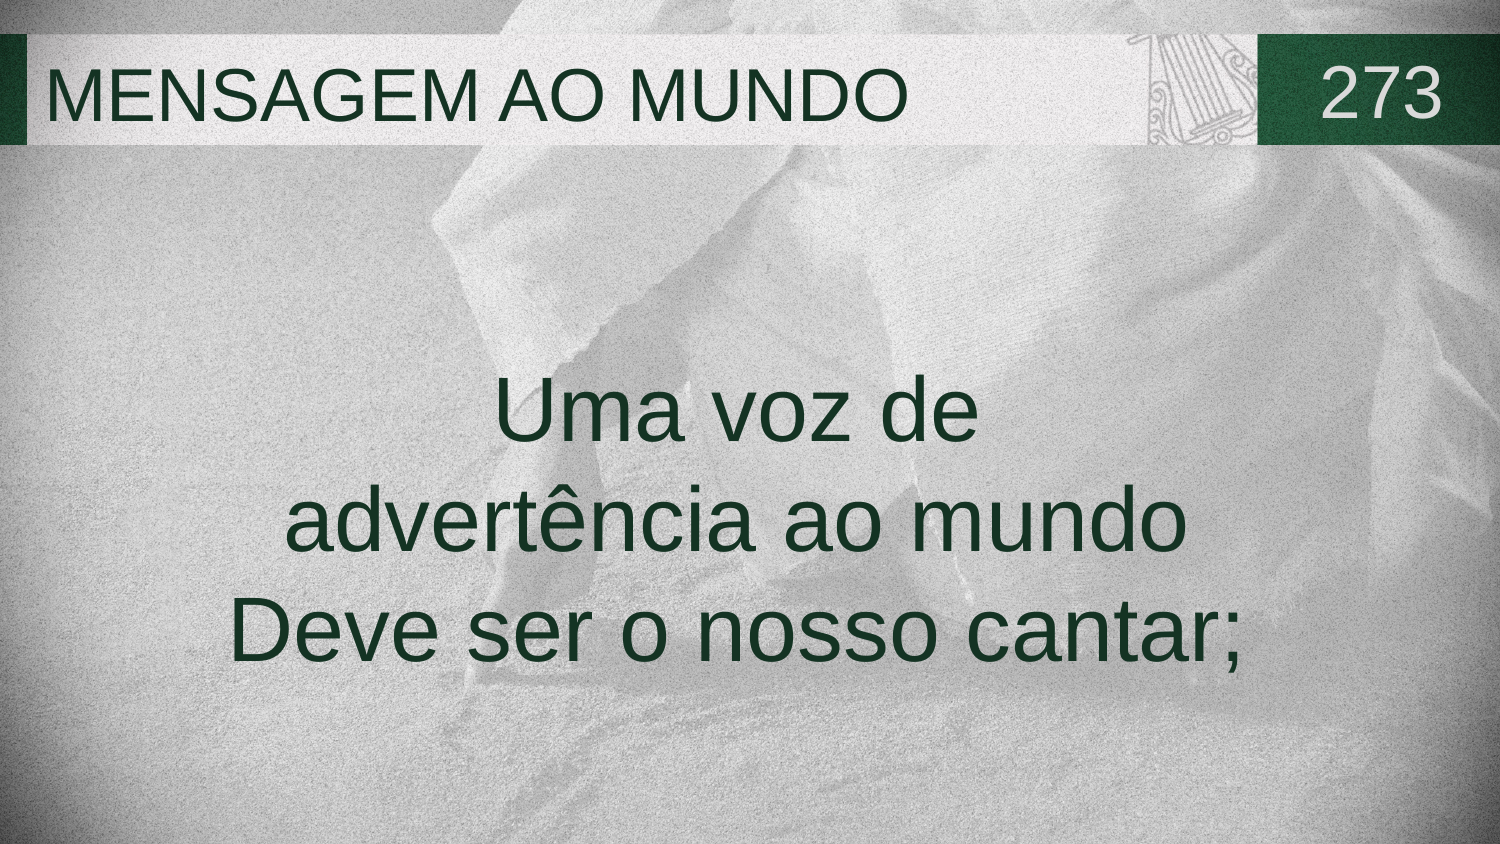

# MENSAGEM AO MUNDO
273
Uma voz de
advertência ao mundo
Deve ser o nosso cantar;